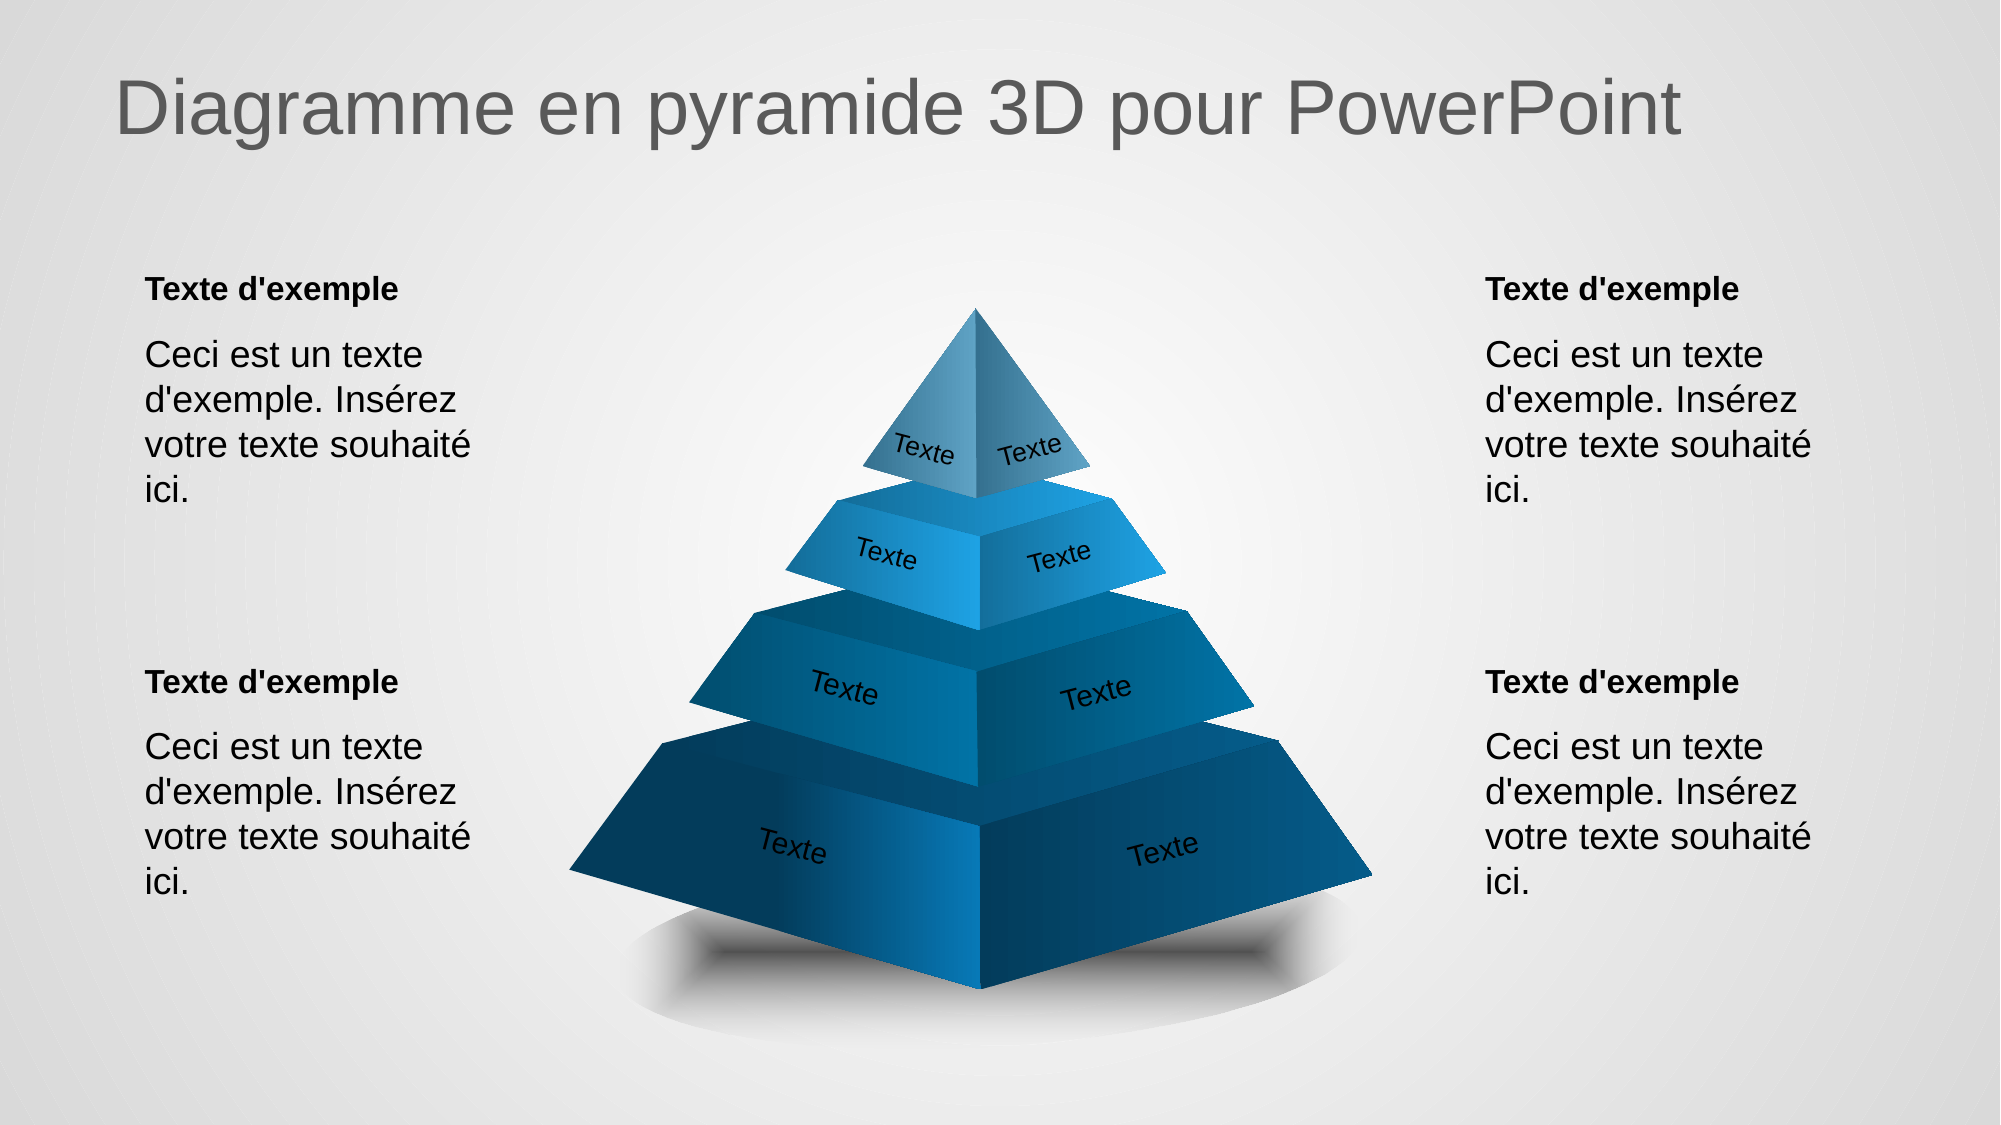

# Diagramme en pyramide 3D pour PowerPoint
Texte d'exemple
Ceci est un texte d'exemple. Insérez votre texte souhaité ici.
Texte d'exemple
Ceci est un texte d'exemple. Insérez votre texte souhaité ici.

Texte
Texte
Texte
Texte
Texte
Texte
Texte
Texte
Texte d'exemple
Ceci est un texte d'exemple. Insérez votre texte souhaité ici.
Texte d'exemple
Ceci est un texte d'exemple. Insérez votre texte souhaité ici.